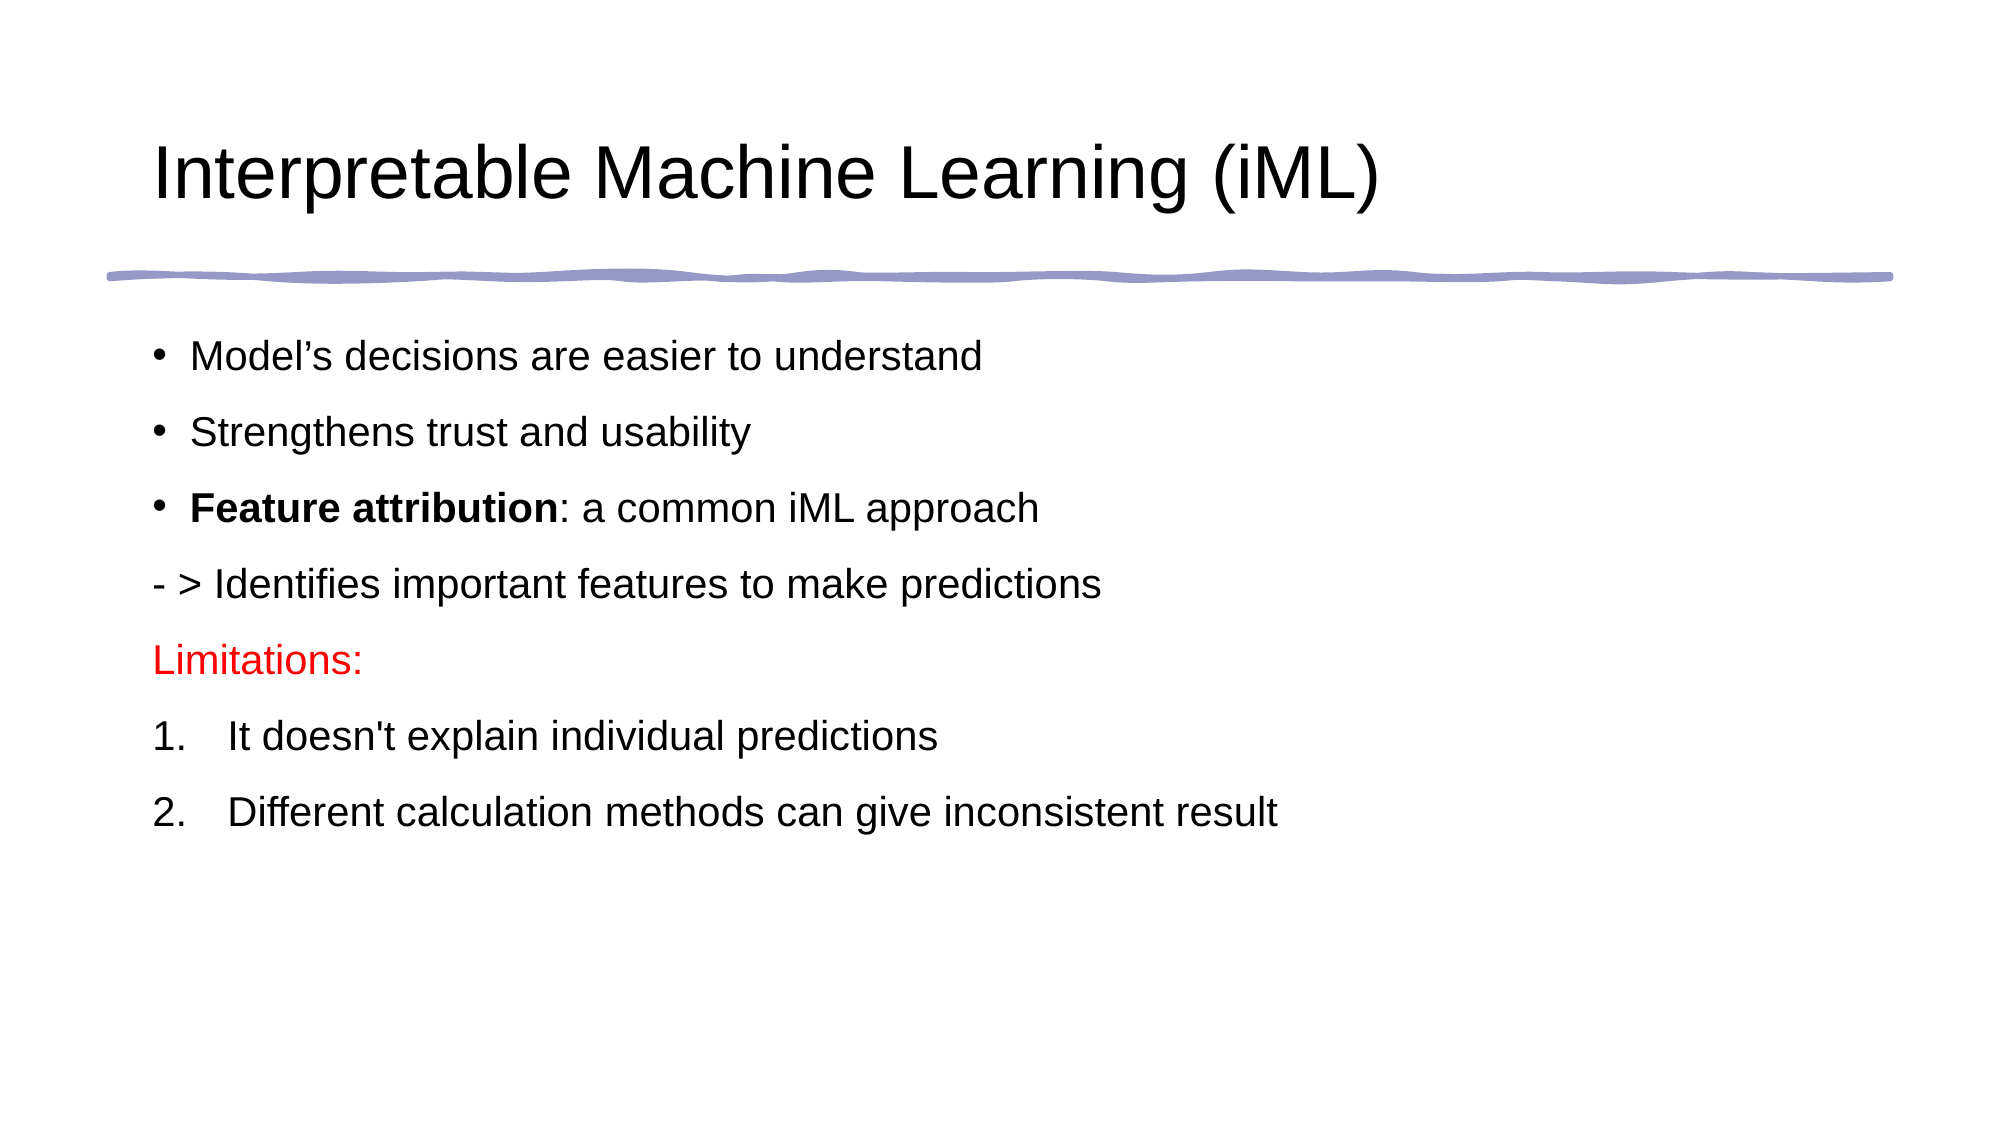

# Interpretable Machine Learning (iML)

Model’s decisions are easier to understand
Strengthens trust and usability
Feature attribution: a common iML approach
- > Identifies important features to make predictions
Limitations:
It doesn't explain individual predictions
Different calculation methods can give inconsistent result

25